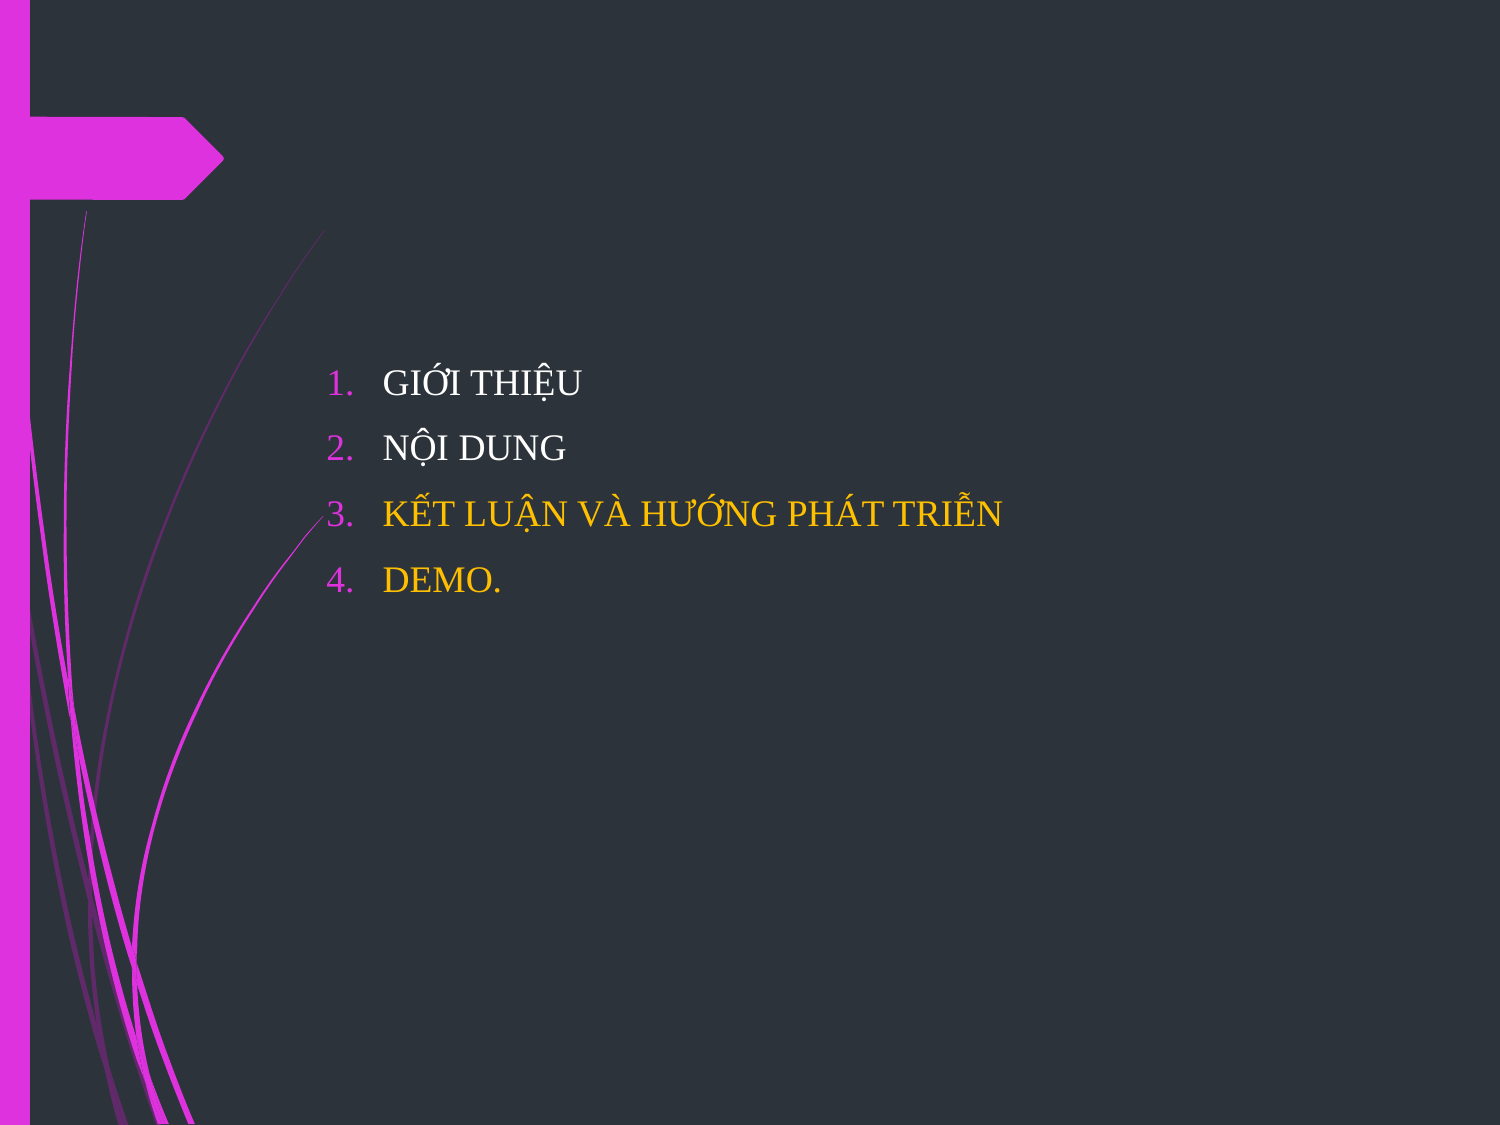

#
27
GIỚI THIỆU
NỘI DUNG
KẾT LUẬN VÀ HƯỚNG PHÁT TRIỄN
DEMO.